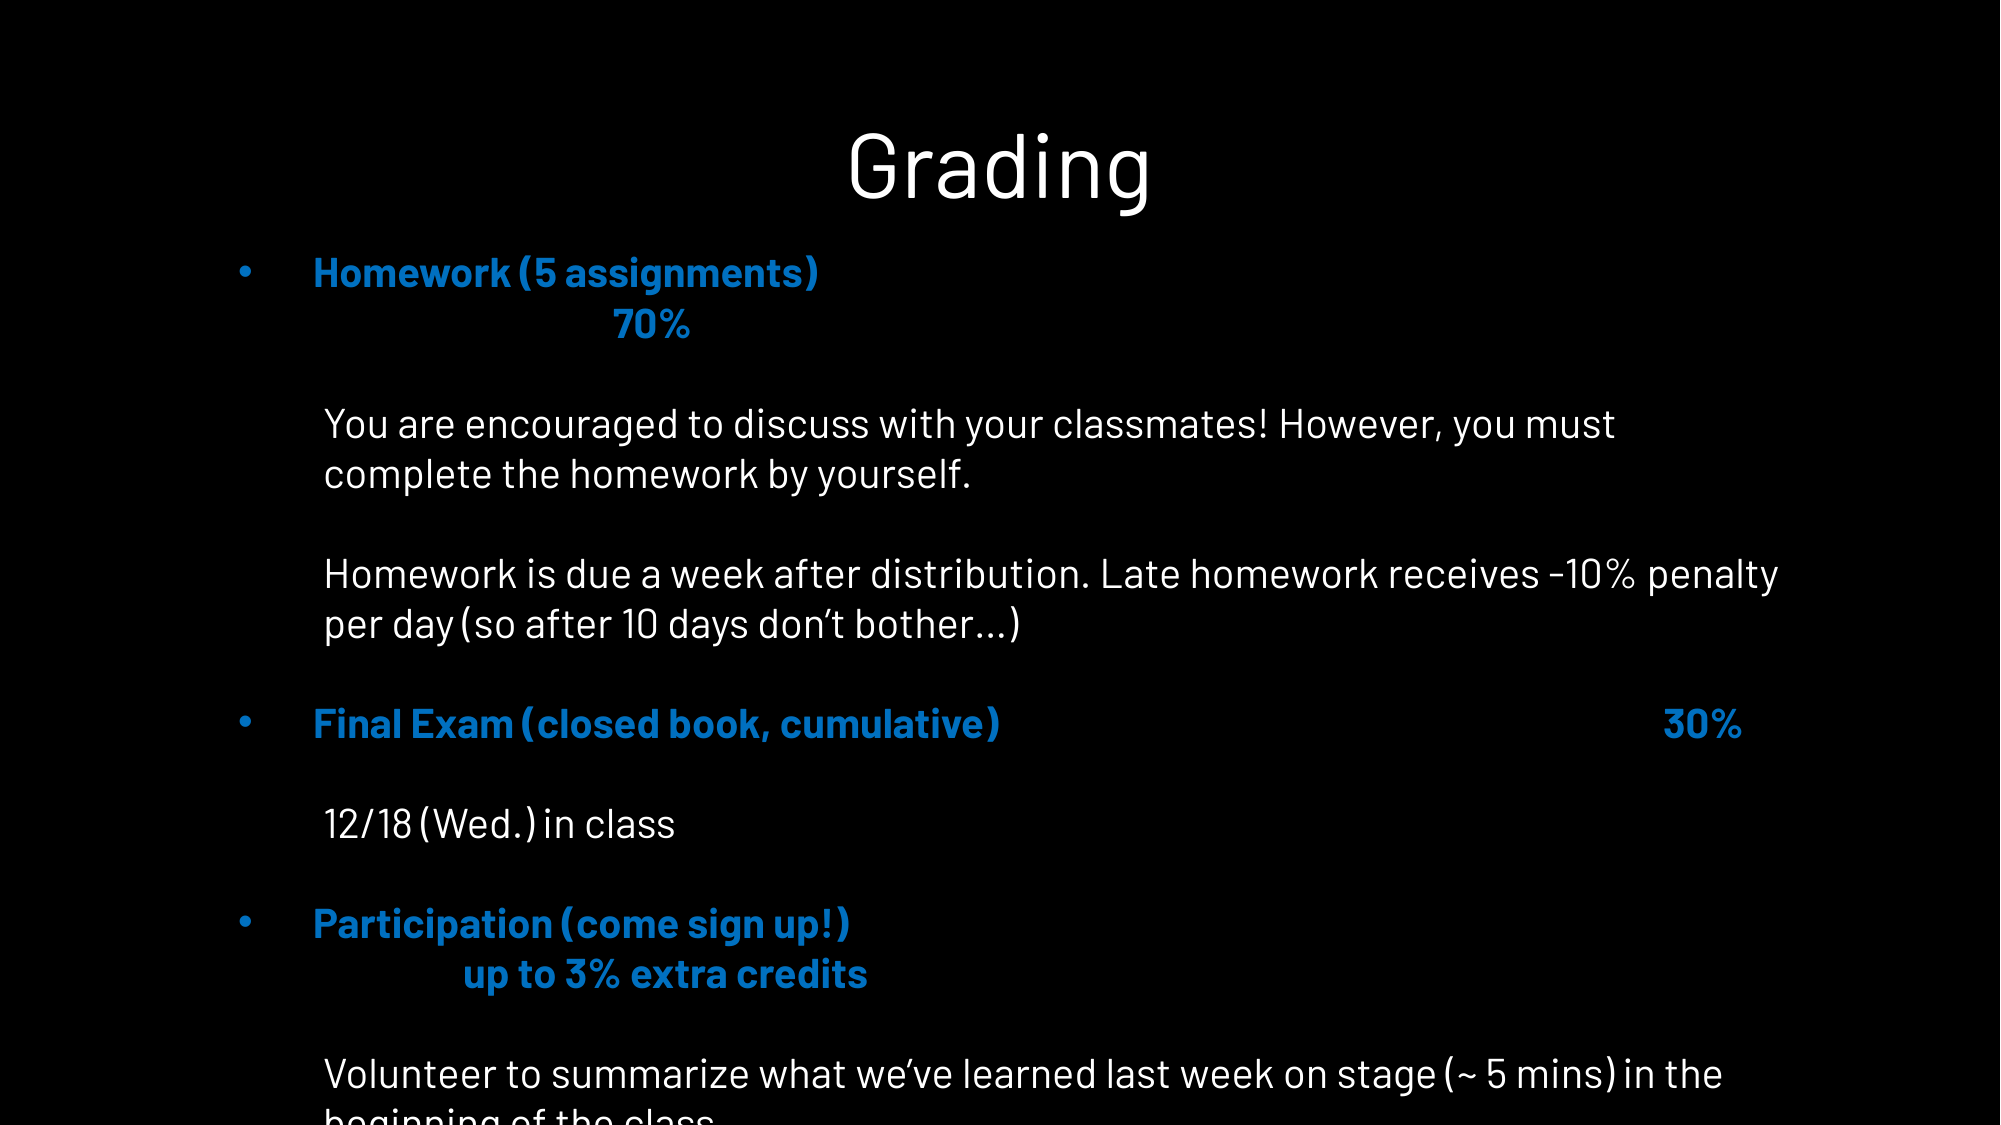

# Grading
Homework (5 assignments)								70%
You are encouraged to discuss with your classmates! However, you must complete the homework by yourself.
Homework is due a week after distribution. Late homework receives -10% penalty per day (so after 10 days don’t bother…)
Final Exam (closed book, cumulative)	  				30%
12/18 (Wed.) in class

Participation (come sign up!)							up to 3% extra credits
Volunteer to summarize what we’ve learned last week on stage (~ 5 mins) in the beginning of the class.